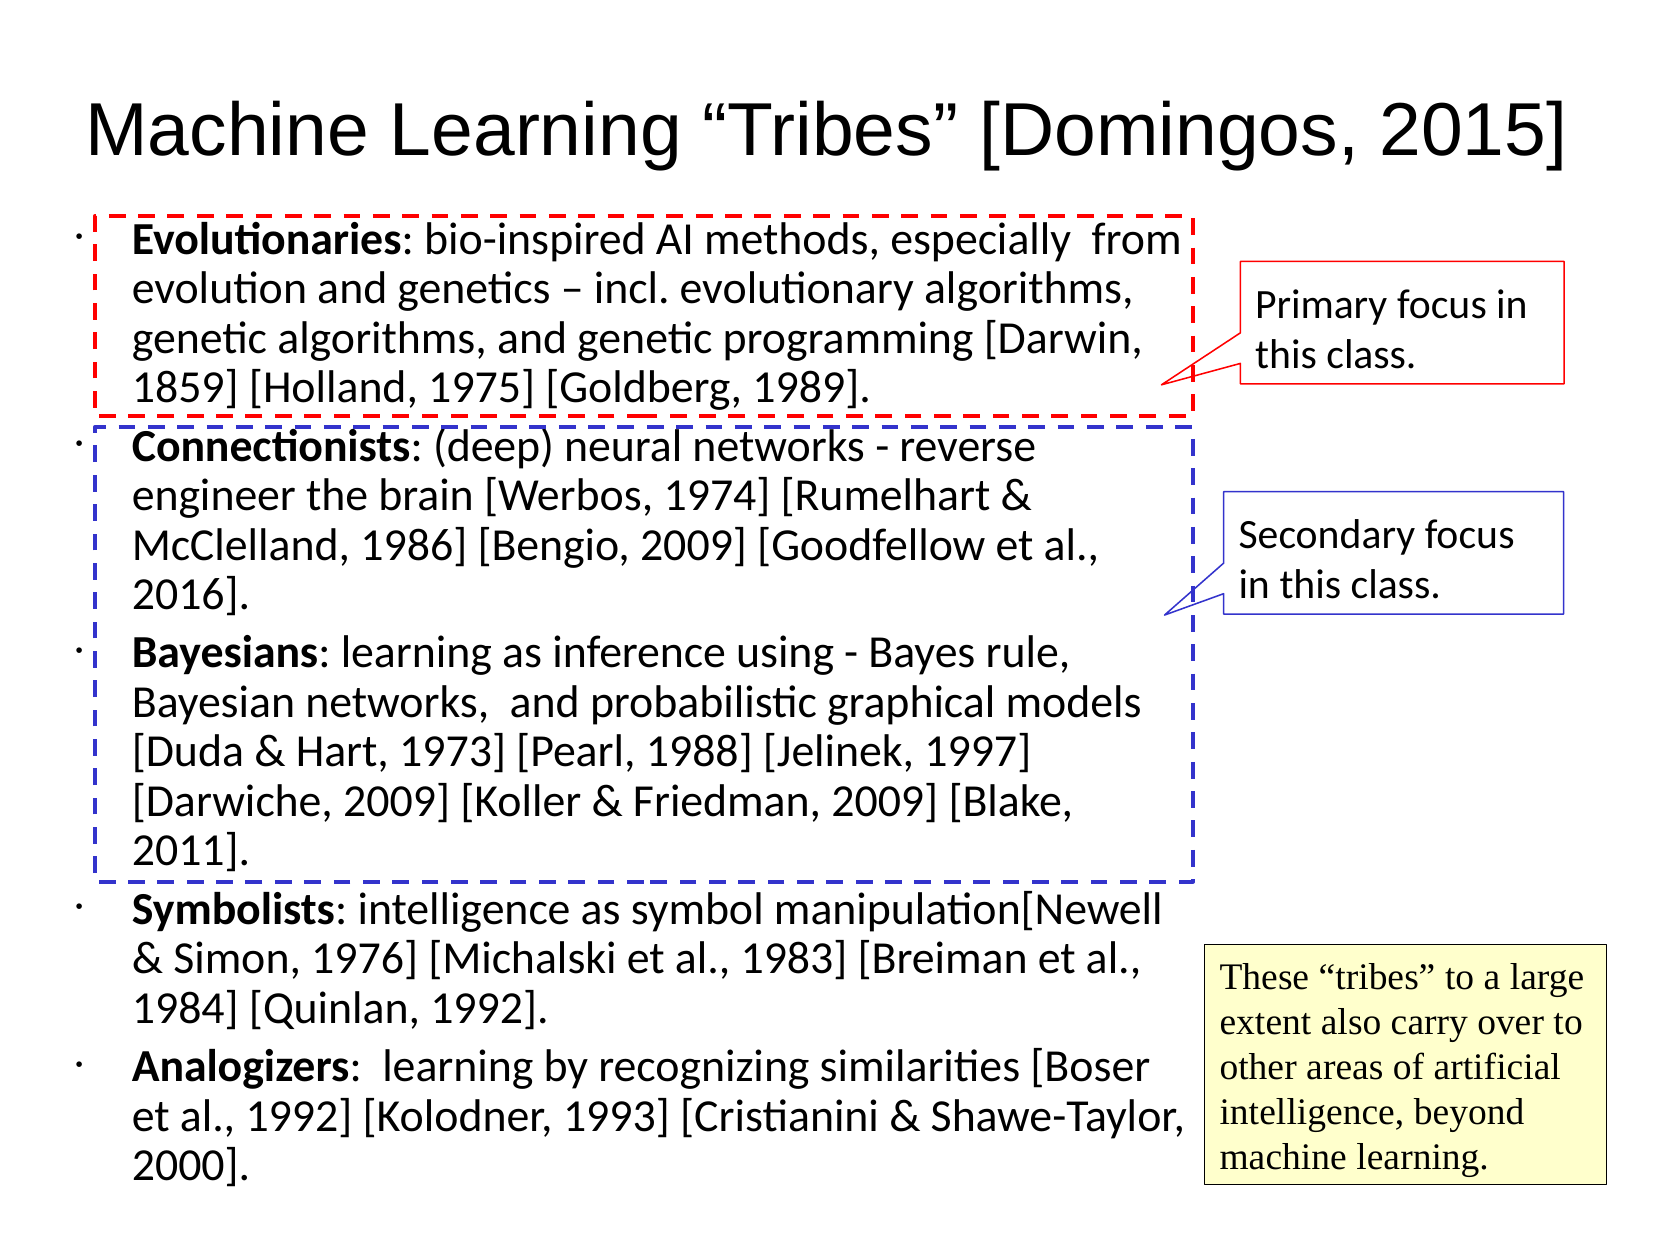

# Machine Learning “Tribes” [Domingos, 2015]
Evolutionaries: bio-inspired AI methods, especially  from evolution and genetics – incl. evolutionary algorithms, genetic algorithms, and genetic programming [Darwin, 1859] [Holland, 1975] [Goldberg, 1989].
Connectionists: (deep) neural networks - reverse engineer the brain [Werbos, 1974] [Rumelhart & McClelland, 1986] [Bengio, 2009] [Goodfellow et al., 2016].
Bayesians: learning as inference using - Bayes rule, Bayesian networks,  and probabilistic graphical models [Duda & Hart, 1973] [Pearl, 1988] [Jelinek, 1997][Darwiche, 2009] [Koller & Friedman, 2009] [Blake, 2011].
Symbolists: intelligence as symbol manipulation[Newell & Simon, 1976] [Michalski et al., 1983] [Breiman et al., 1984] [Quinlan, 1992].
Analogizers:  learning by recognizing similarities [Boser et al., 1992] [Kolodner, 1993] [Cristianini & Shawe-Taylor, 2000].

Primary focus in this class.

Secondary focus in this class.
These “tribes” to a large extent also carry over to other areas of artificial intelligence, beyond machine learning.
8